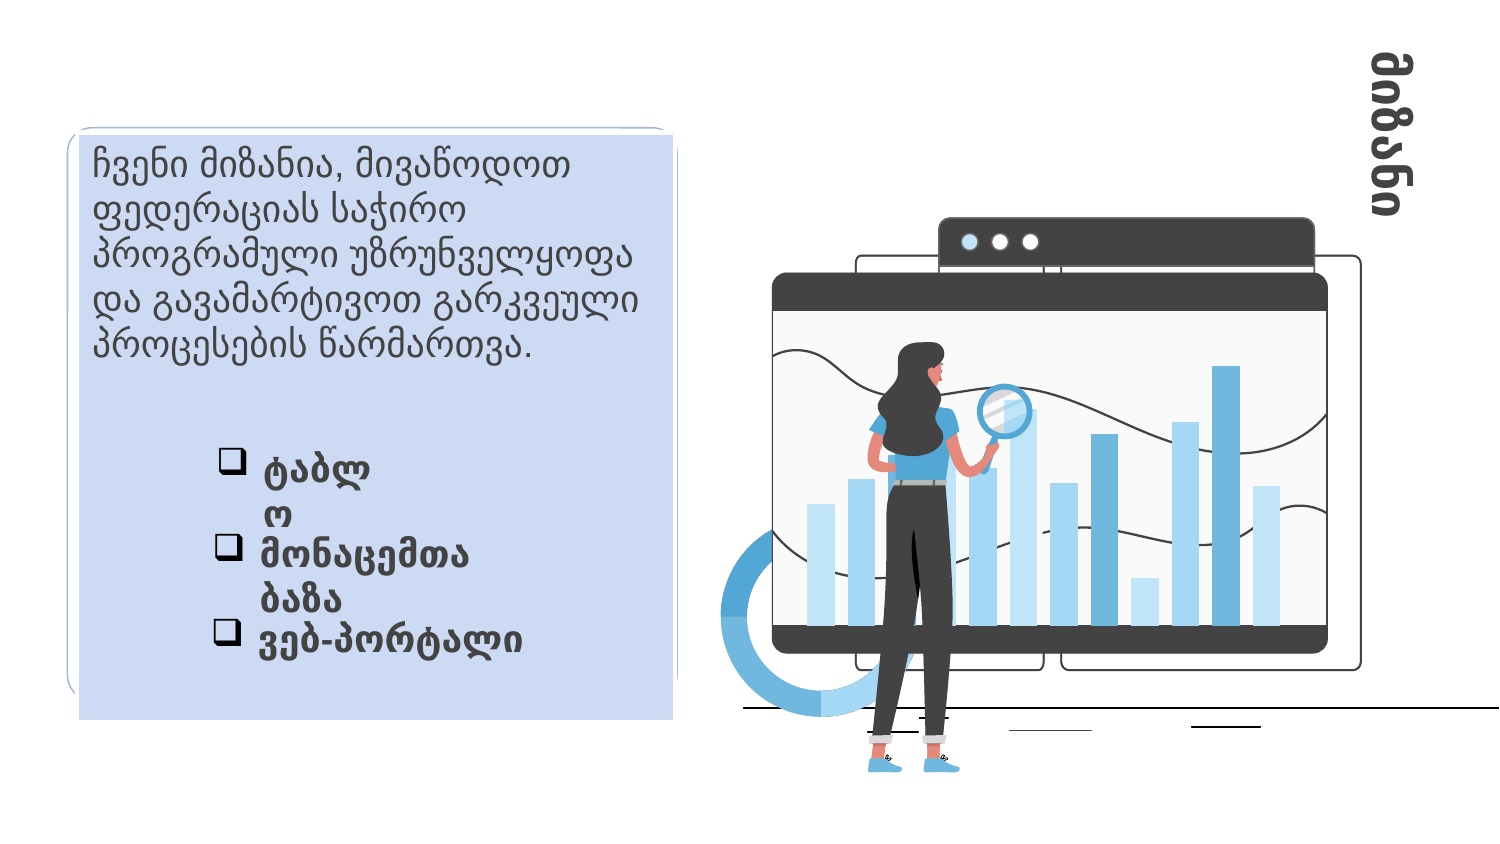

ჩვენი მიზანია, მივაწოდოთ ფედერაციას საჭირო პროგრამული უზრუნველყოფა და გავამარტივოთ გარკვეული პროცესების წარმართვა.

მიზანი

ტაბლო

მონაცემთა ბაზა

ვებ-პორტალი